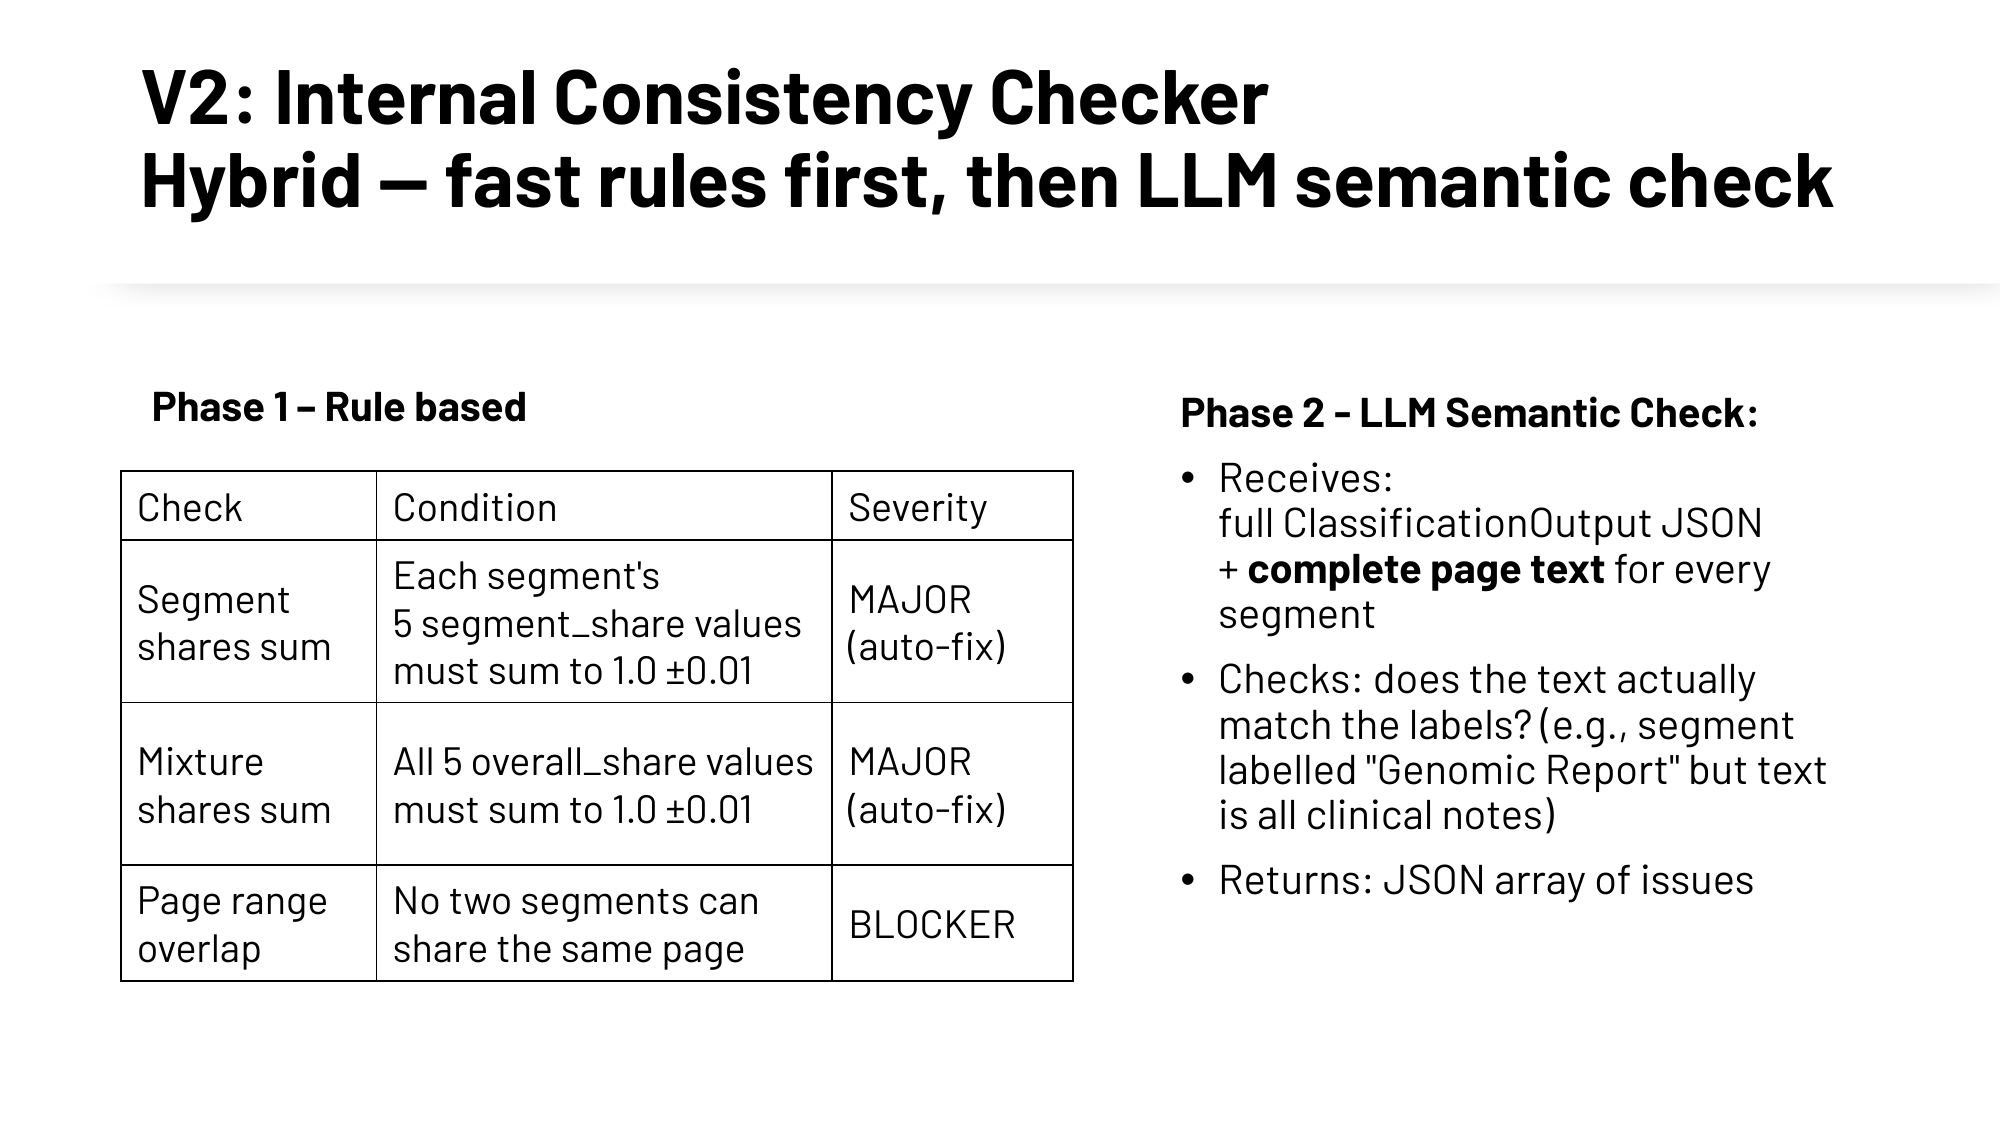

# V2: Internal Consistency Checker Hybrid — fast rules first, then LLM semantic check
Phase 2 - LLM Semantic Check:
Receives: full ClassificationOutput JSON + complete page text for every segment
Checks: does the text actually match the labels? (e.g., segment labelled "Genomic Report" but text is all clinical notes)
Returns: JSON array of issues

Phase 1 – Rule based
| Check | Condition | Severity |
| --- | --- | --- |
| Segment shares sum | Each segment's 5 segment\_share values must sum to 1.0 ±0.01 | MAJOR (auto-fix) |
| Mixture shares sum | All 5 overall\_share values must sum to 1.0 ±0.01 | MAJOR (auto-fix) |
| Page range overlap | No two segments can share the same page | BLOCKER |